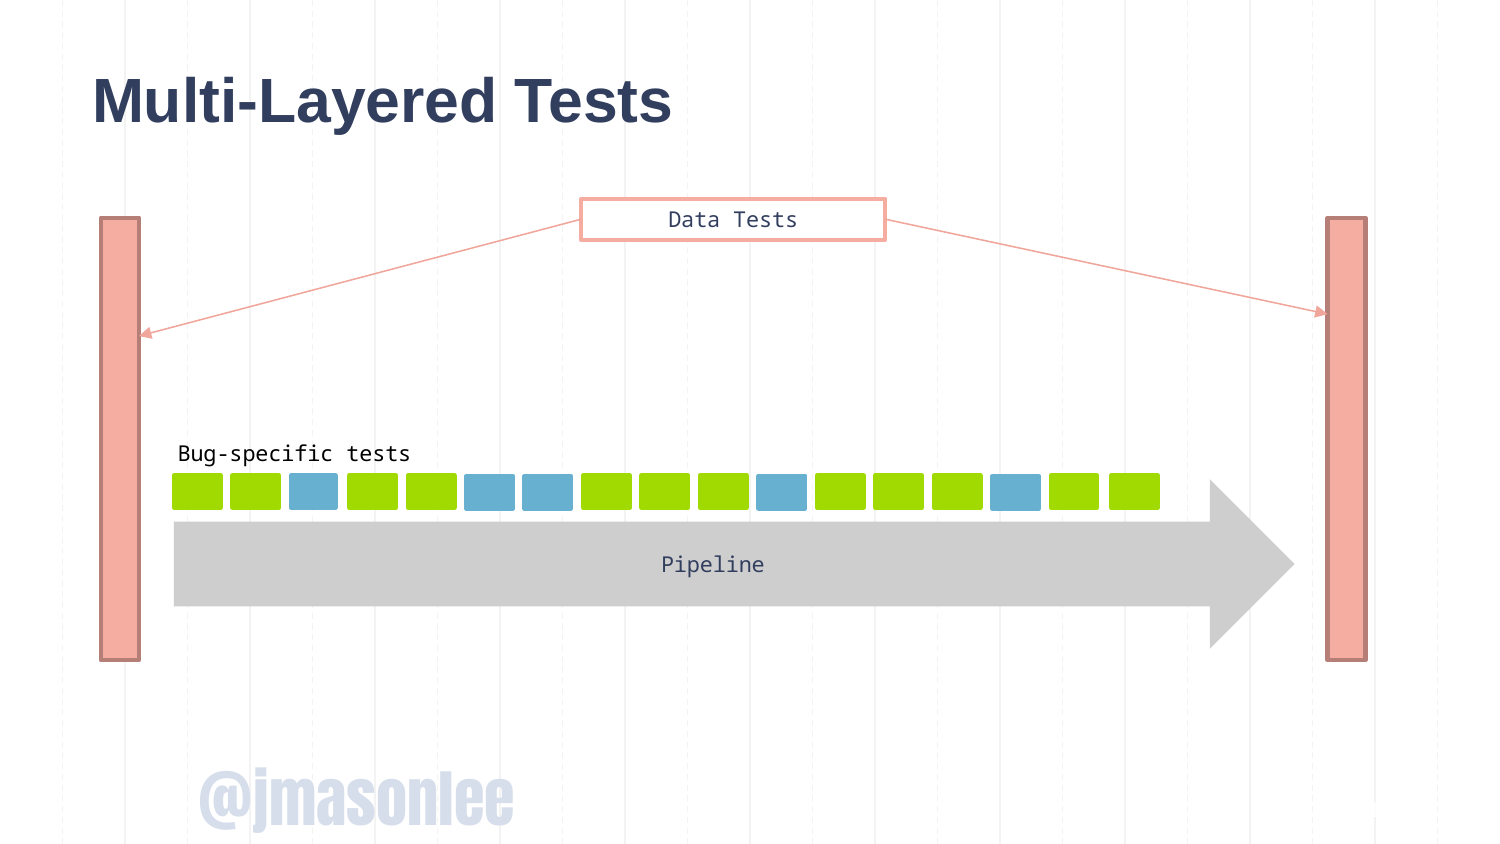

# Multi-Layered Tests
Data Tests

Bug-specific tests

Pipeline
@jmasonlee
162